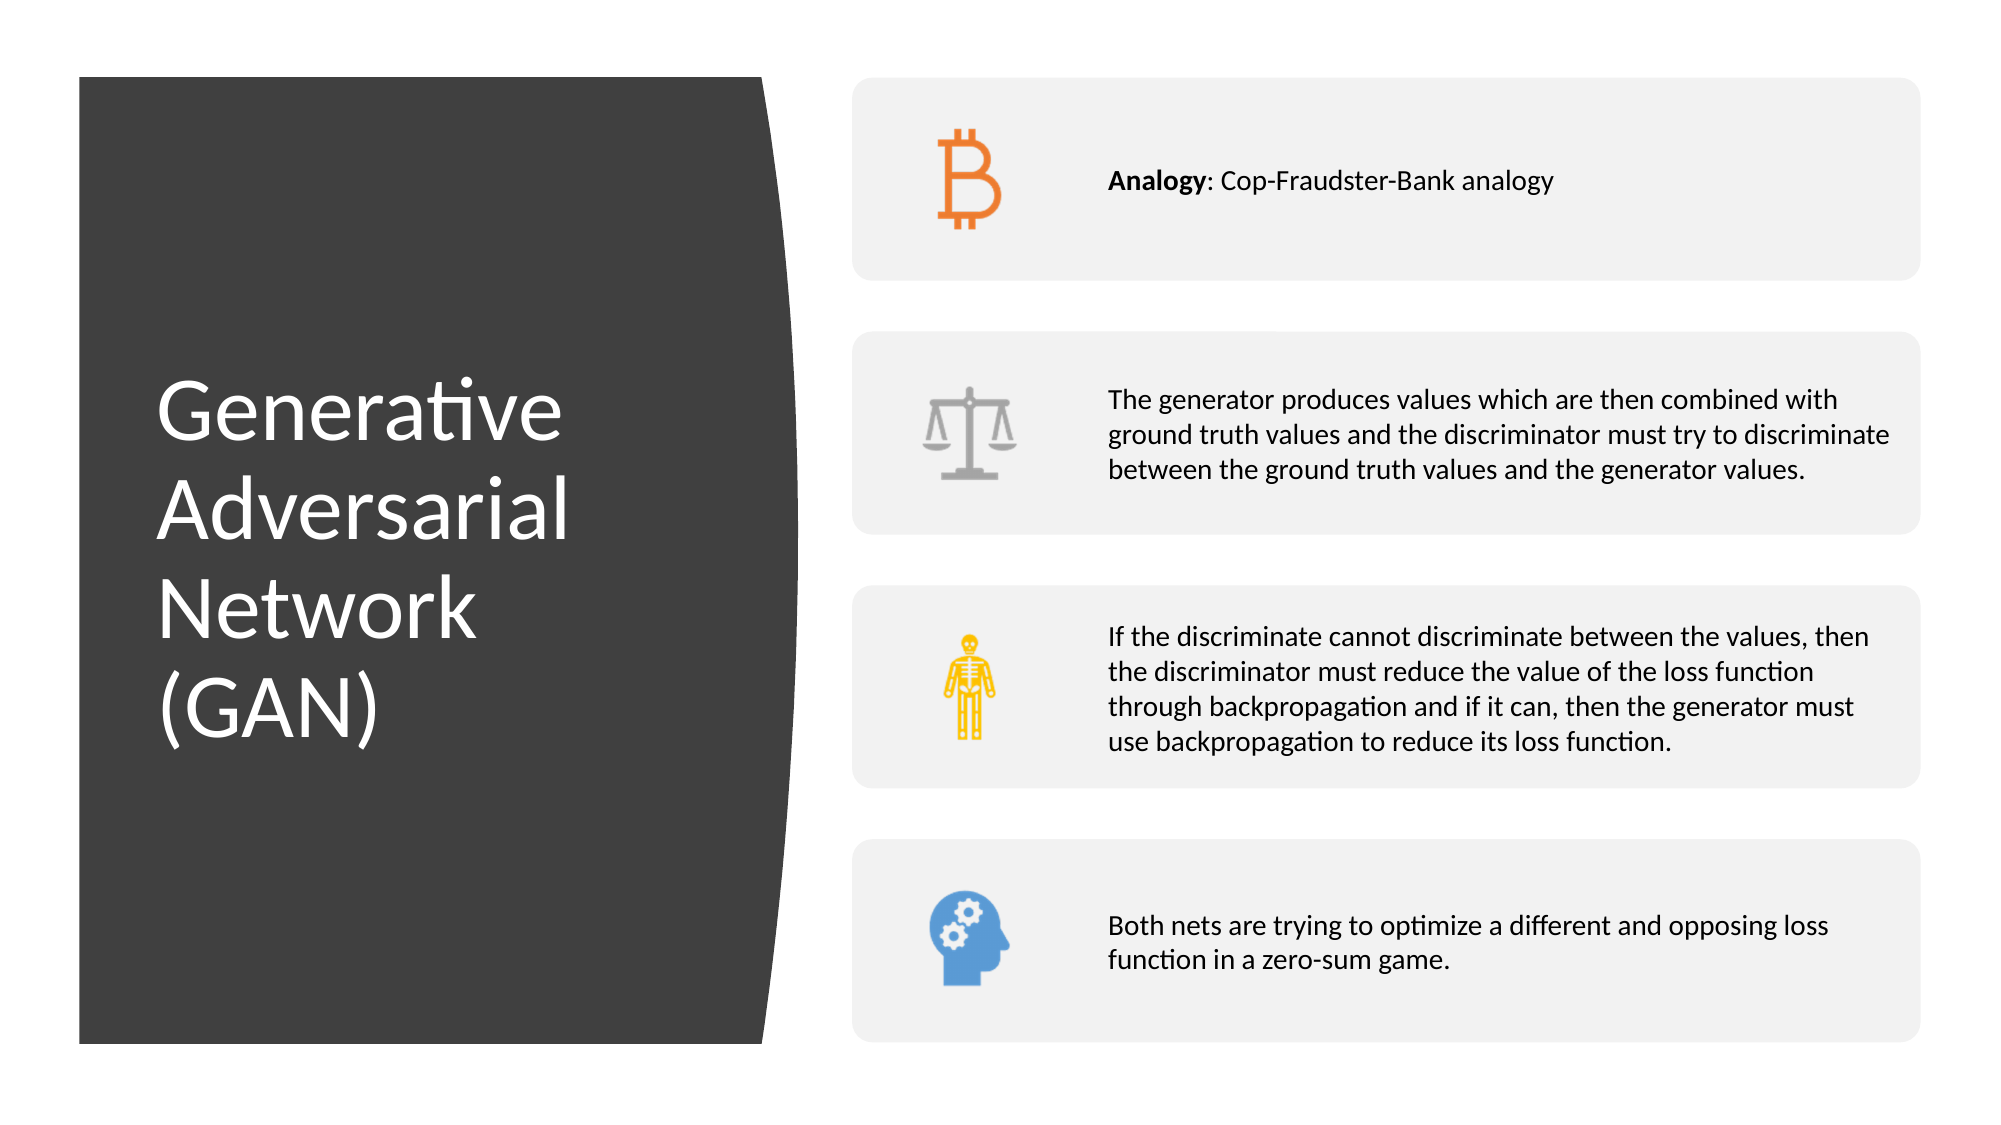

Analogy: Cop-Fraudster-Bank analogy
The generator produces values which are then combined with ground truth values and the discriminator must try to discriminate between the ground truth values and the generator values.
If the discriminate cannot discriminate between the values, then the discriminator must reduce the value of the loss function through backpropagation and if it can, then the generator must use backpropagation to reduce its loss function.
Both nets are trying to optimize a different and opposing loss function in a zero-sum game.

# Generative Adversarial Network (GAN)